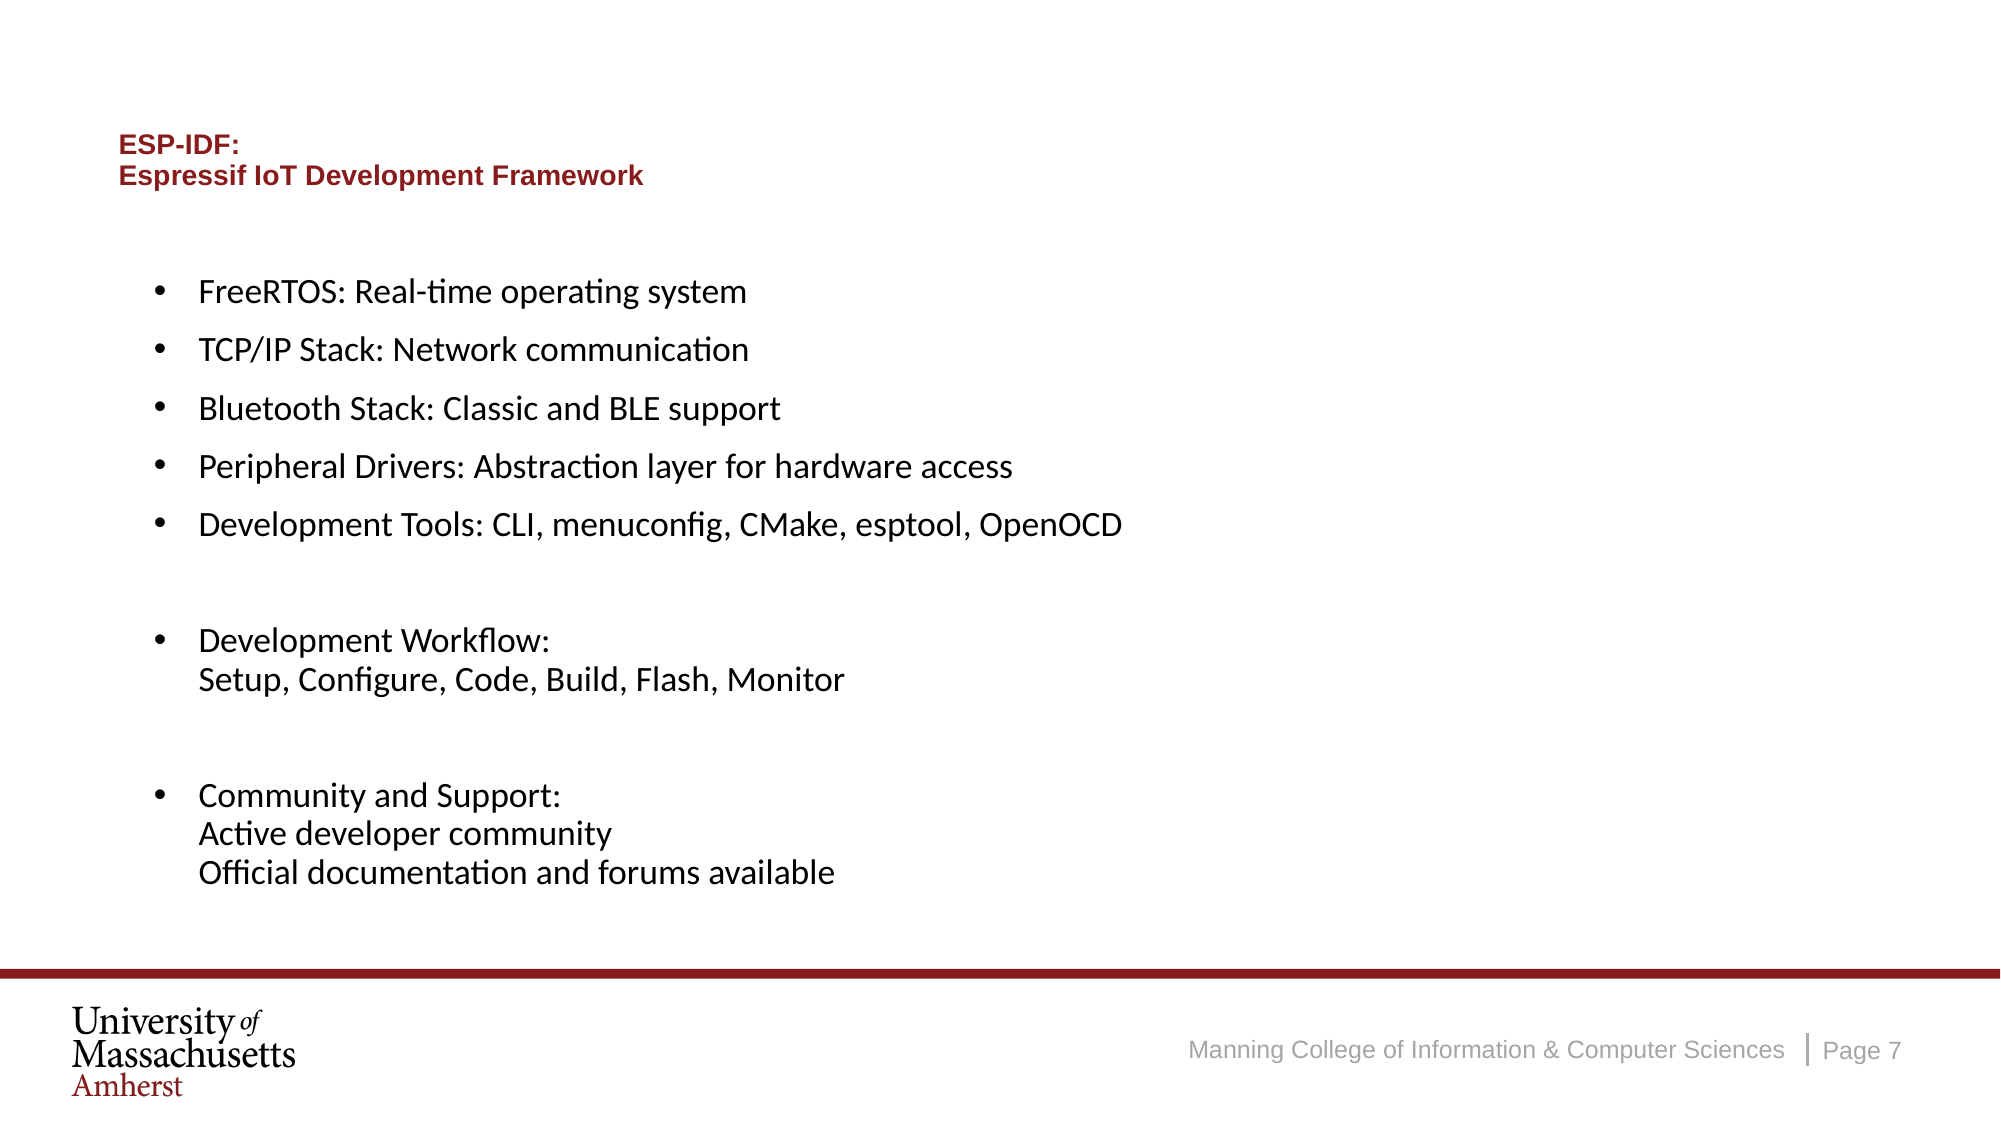

# ESP-IDF: Espressif IoT Development Framework
FreeRTOS: Real-time operating system
TCP/IP Stack: Network communication
Bluetooth Stack: Classic and BLE support
Peripheral Drivers: Abstraction layer for hardware access
Development Tools: CLI, menuconfig, CMake, esptool, OpenOCD

Development Workflow:
Setup, Configure, Code, Build, Flash, Monitor

Community and Support:
Active developer community
Official documentation and forums available

Page 7